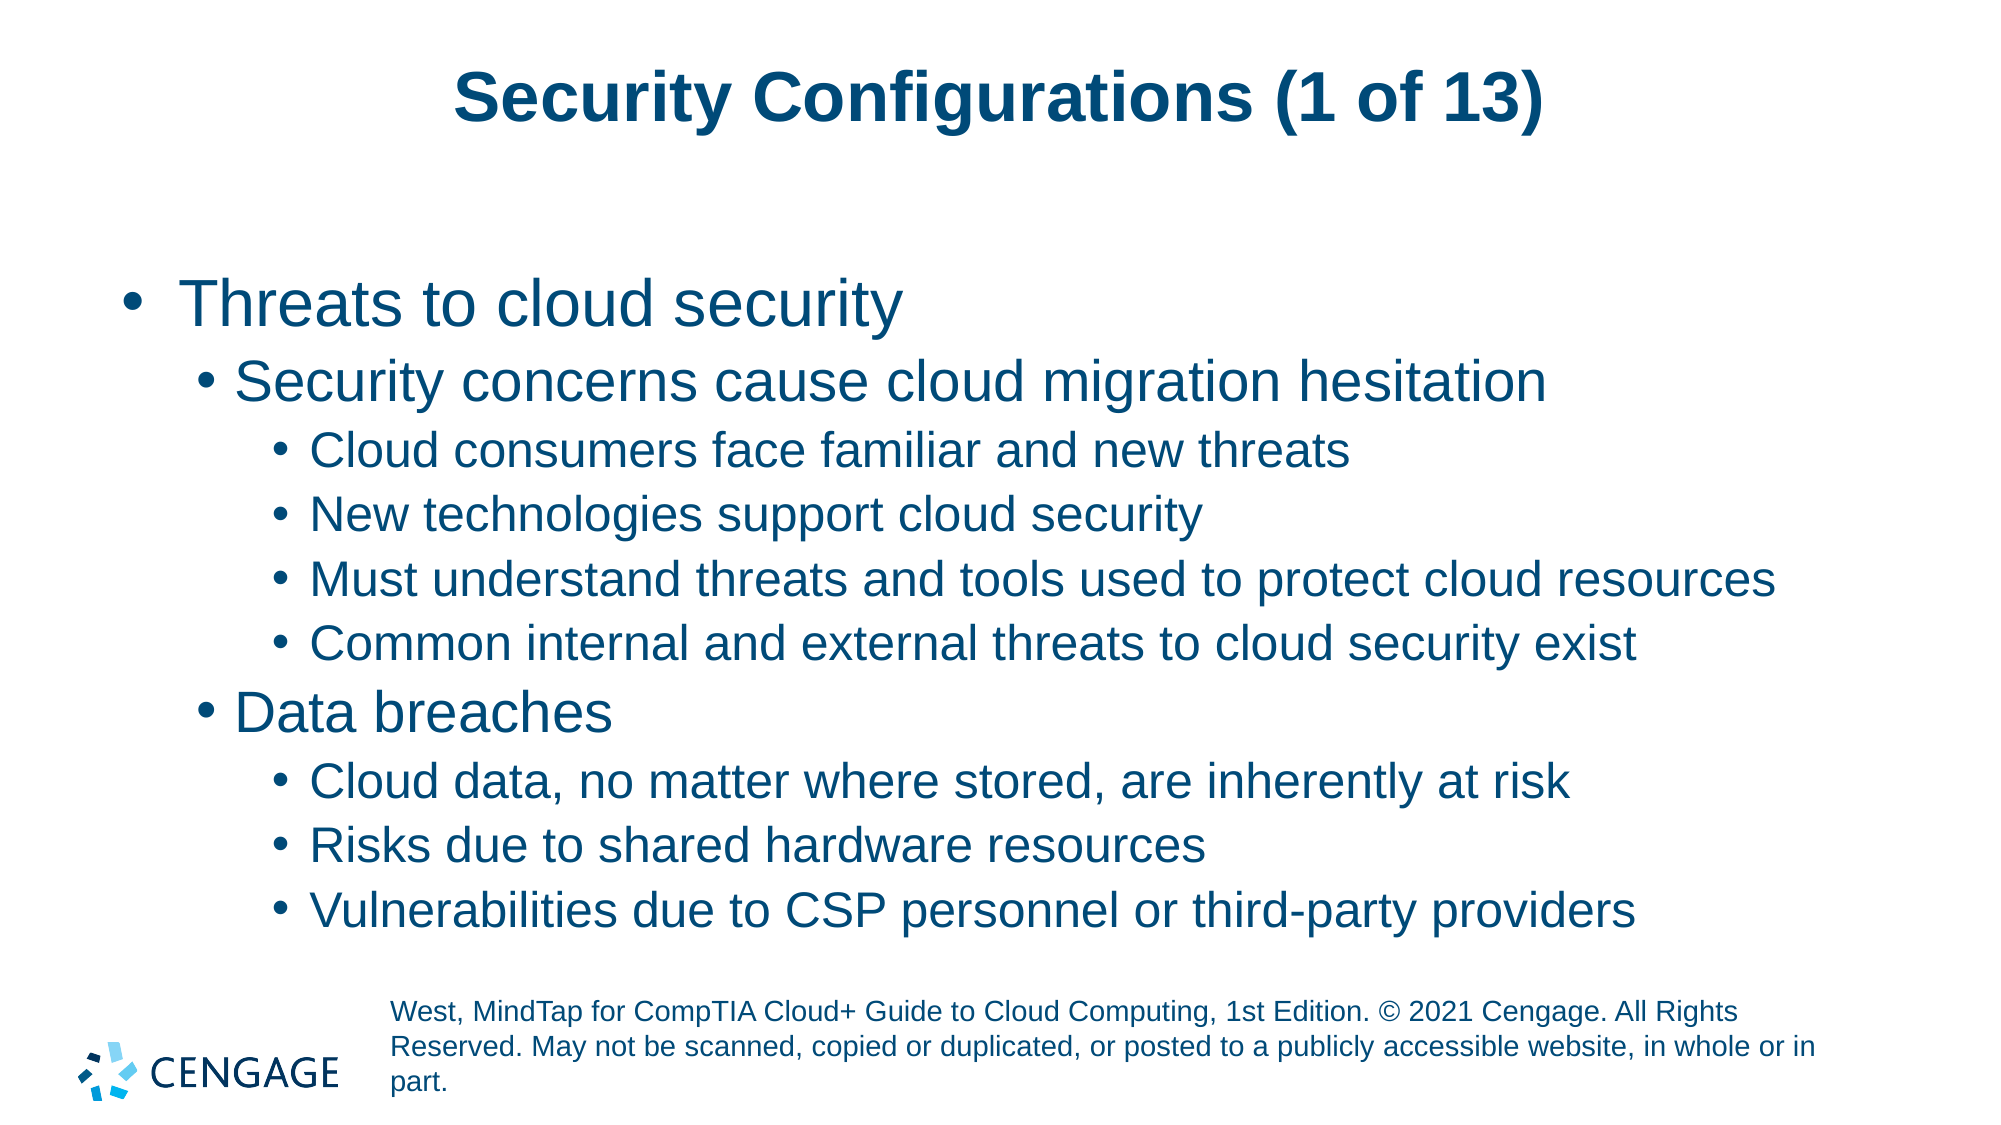

# Security Configurations (1 of 13)
Threats to cloud security
Security concerns cause cloud migration hesitation
Cloud consumers face familiar and new threats
New technologies support cloud security
Must understand threats and tools used to protect cloud resources
Common internal and external threats to cloud security exist
Data breaches
Cloud data, no matter where stored, are inherently at risk
Risks due to shared hardware resources
Vulnerabilities due to CSP personnel or third-party providers